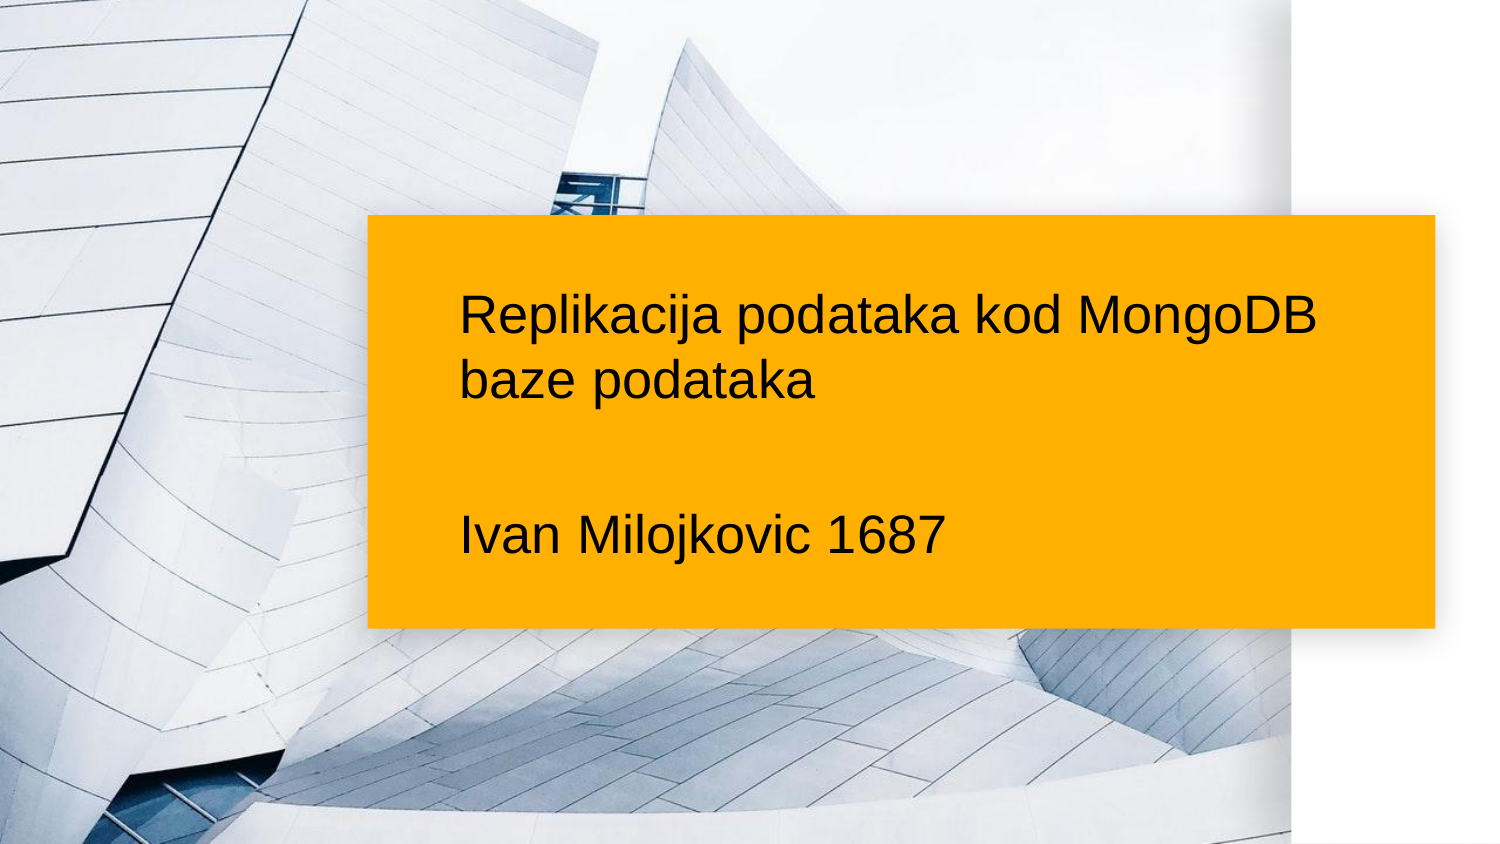

Replikacija podataka kod MongoDB baze podataka
Ivan Milojkovic 1687